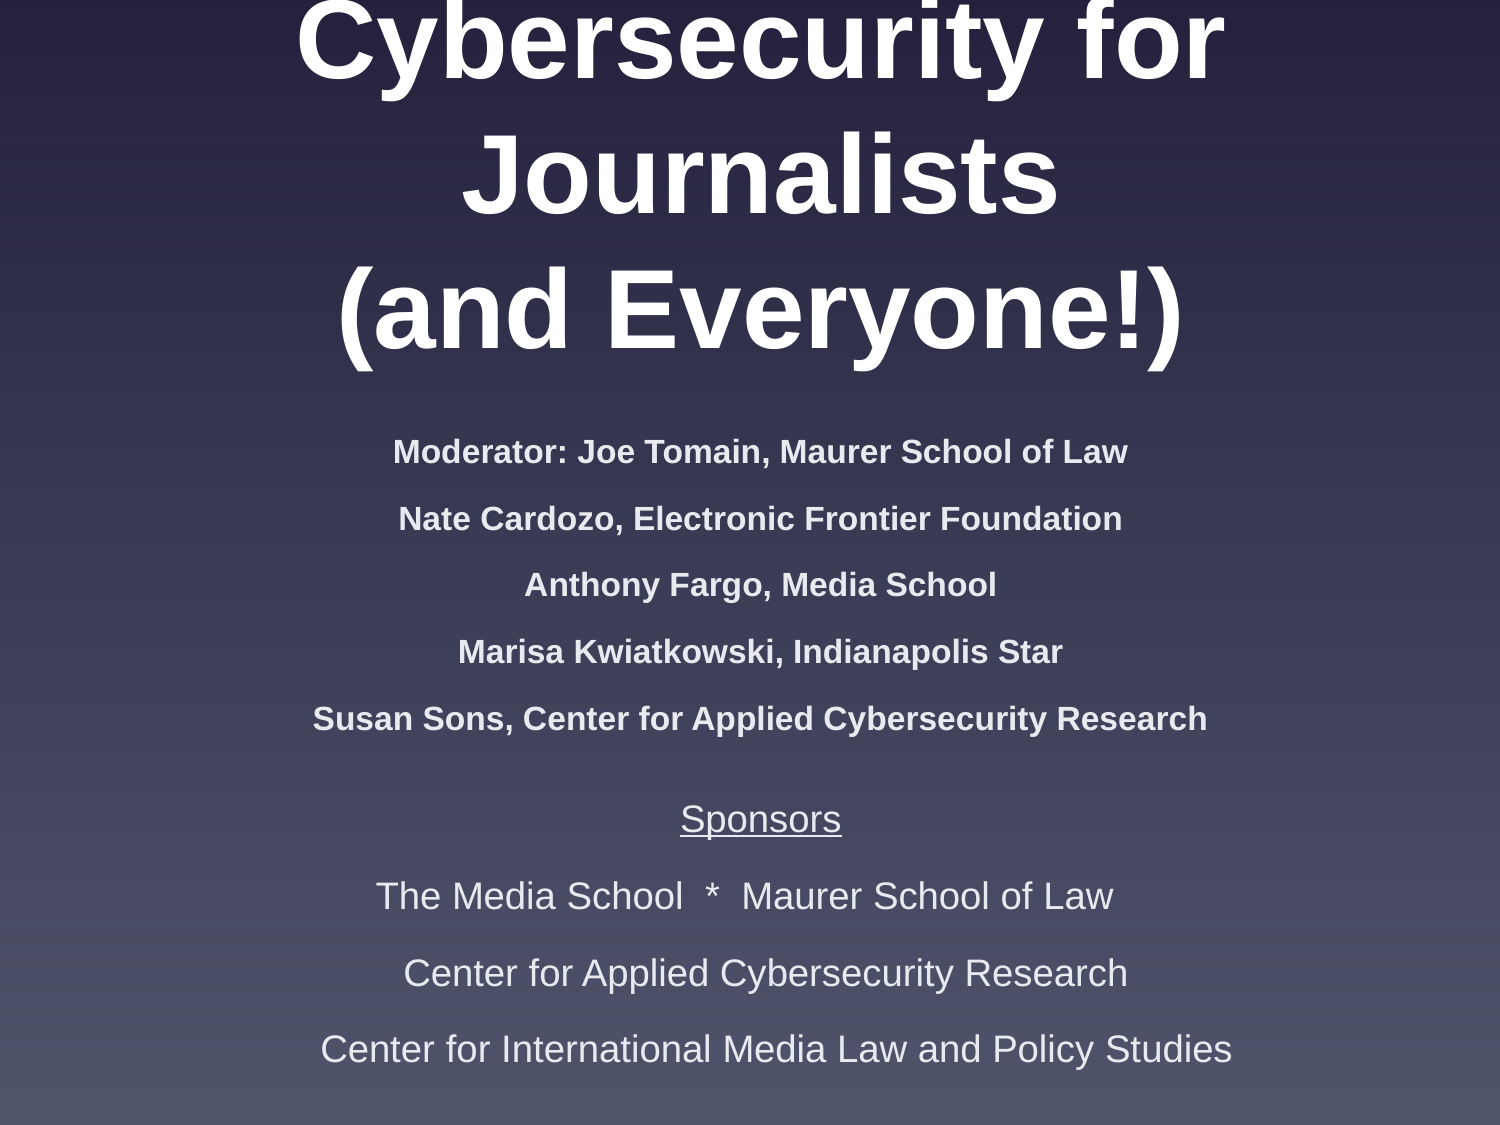

# Cybersecurity for Journalists (and Everyone!)

Moderator: Joe Tomain, Maurer School of Law
Nate Cardozo, Electronic Frontier Foundation
Anthony Fargo, Media School
Marisa Kwiatkowski, Indianapolis Star
Susan Sons, Center for Applied Cybersecurity Research

Sponsors
The Media School  *  Maurer School of Law
 Center for Applied Cybersecurity Research
   Center for International Media Law and Policy Studies